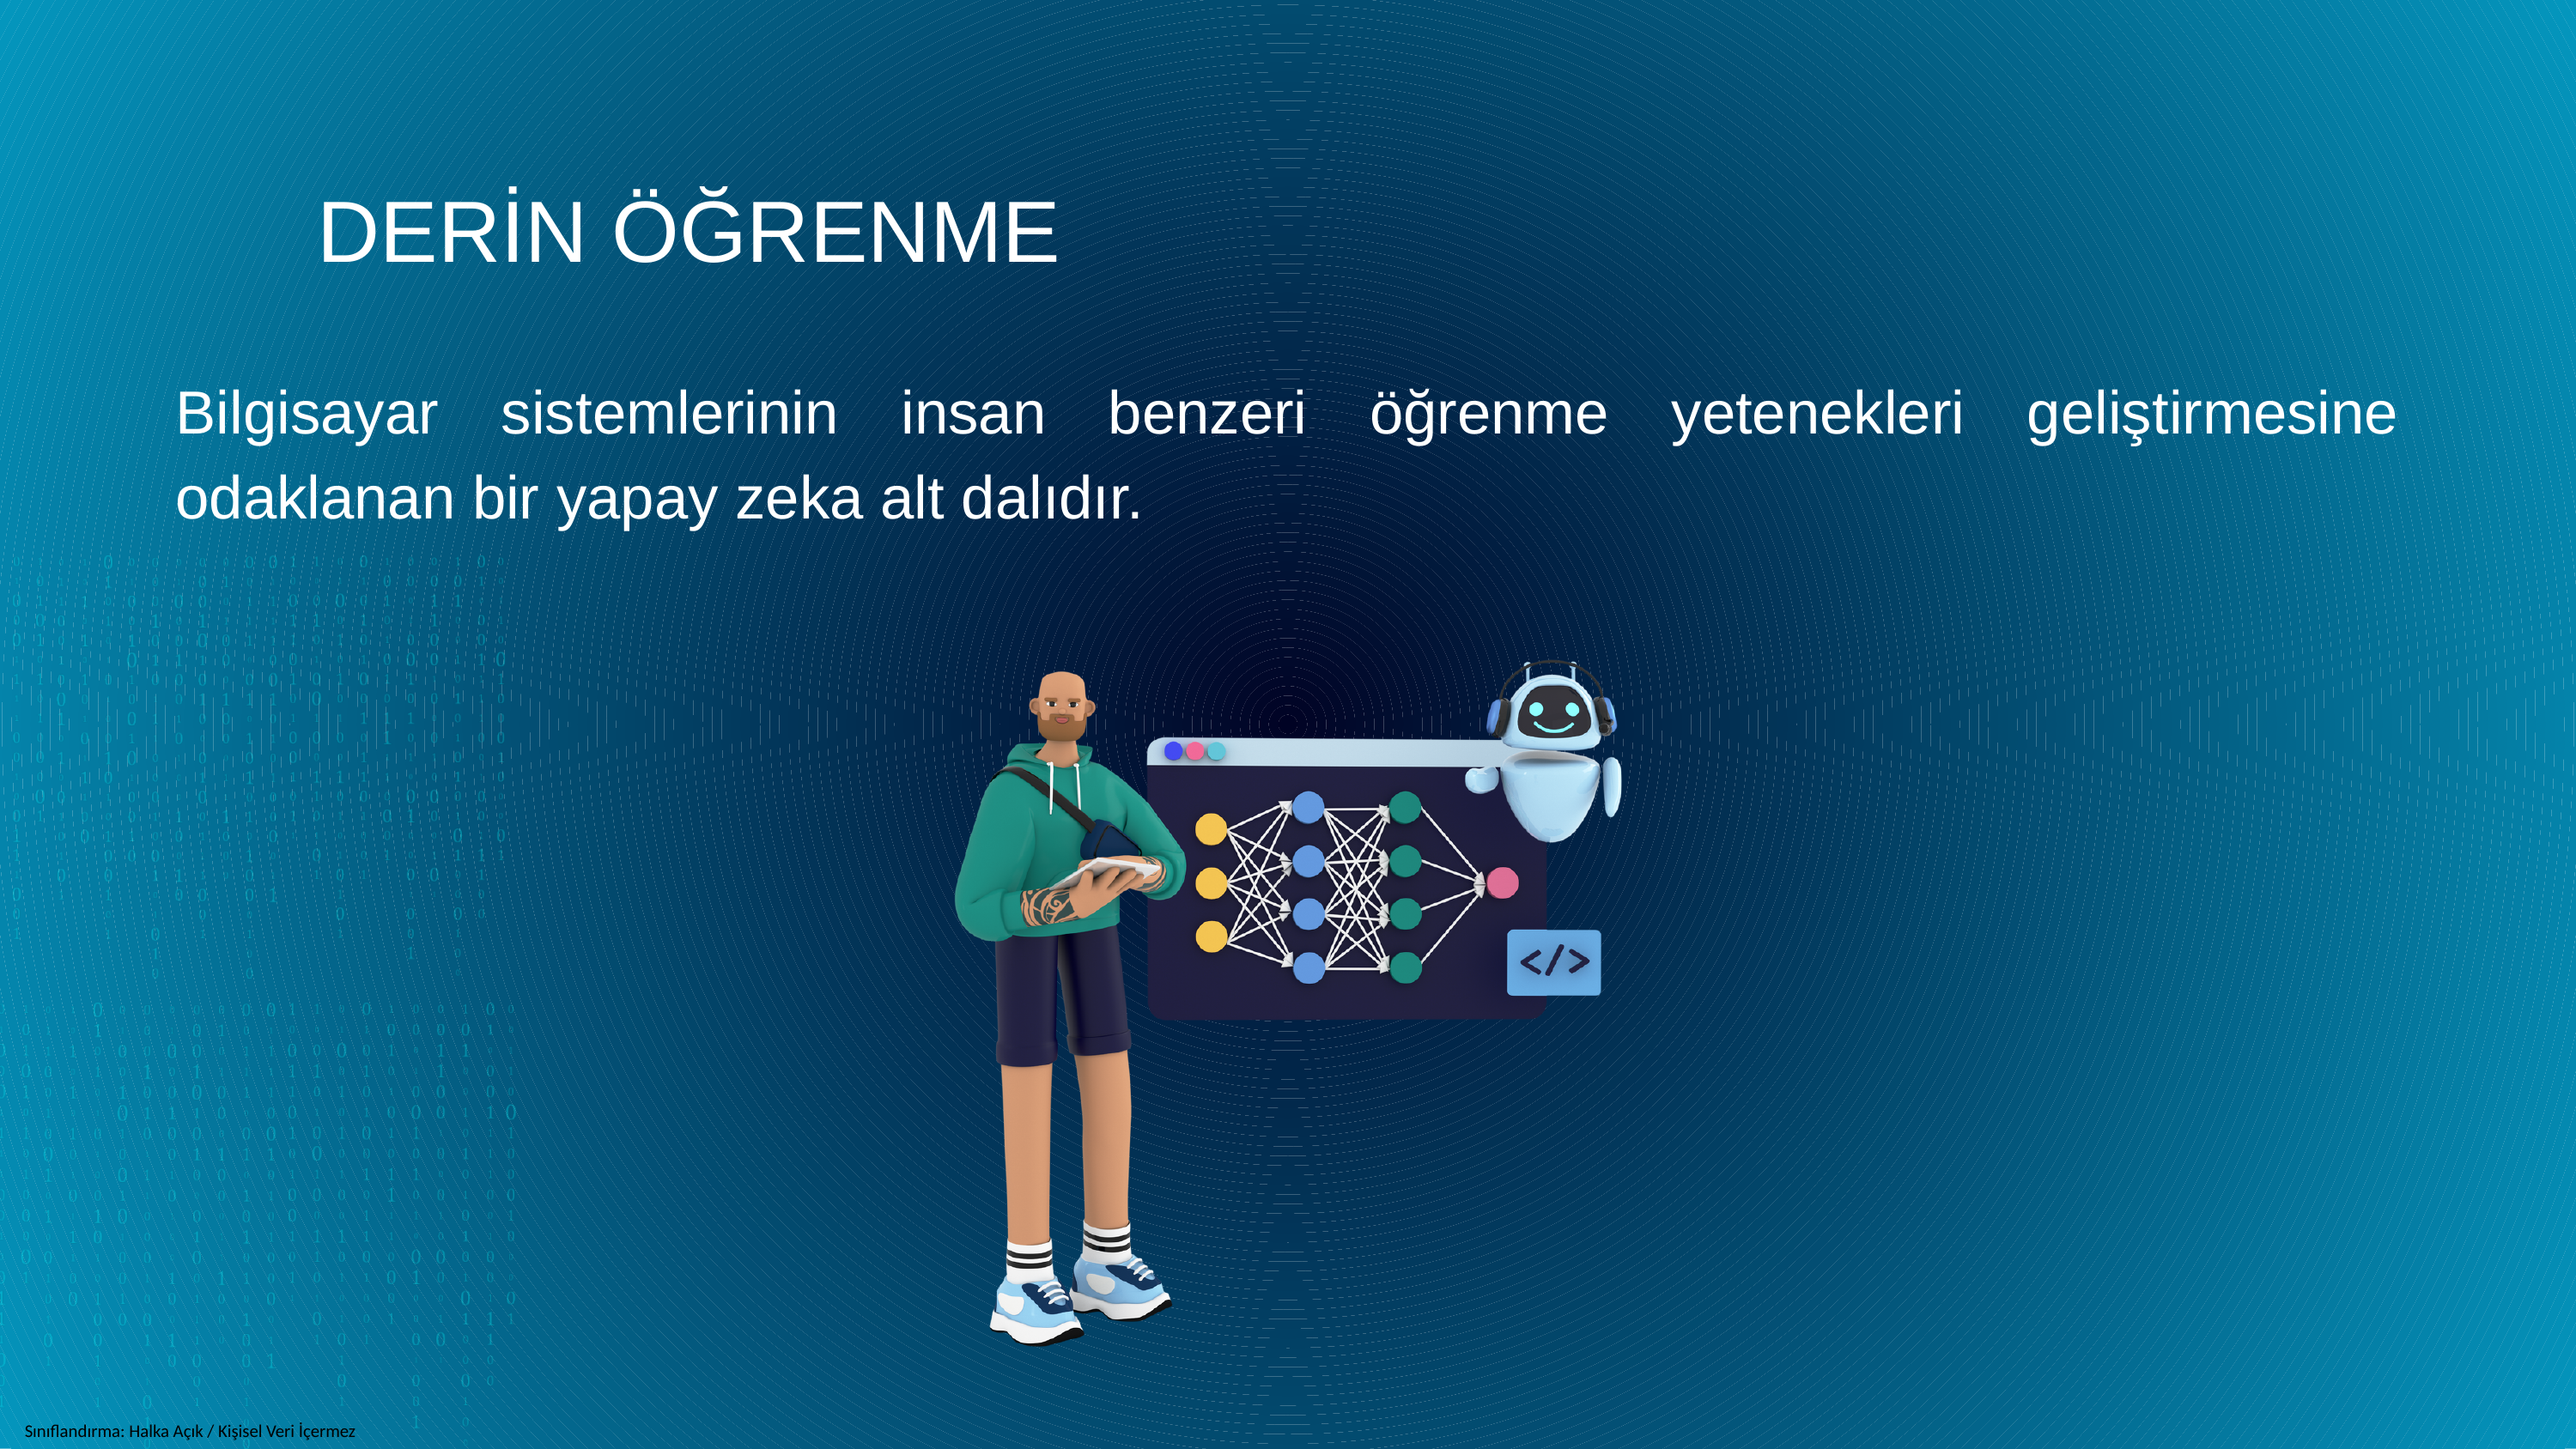

DERİN ÖĞRENME
Bilgisayar sistemlerinin insan benzeri öğrenme yetenekleri geliştirmesine odaklanan bir yapay zeka alt dalıdır.